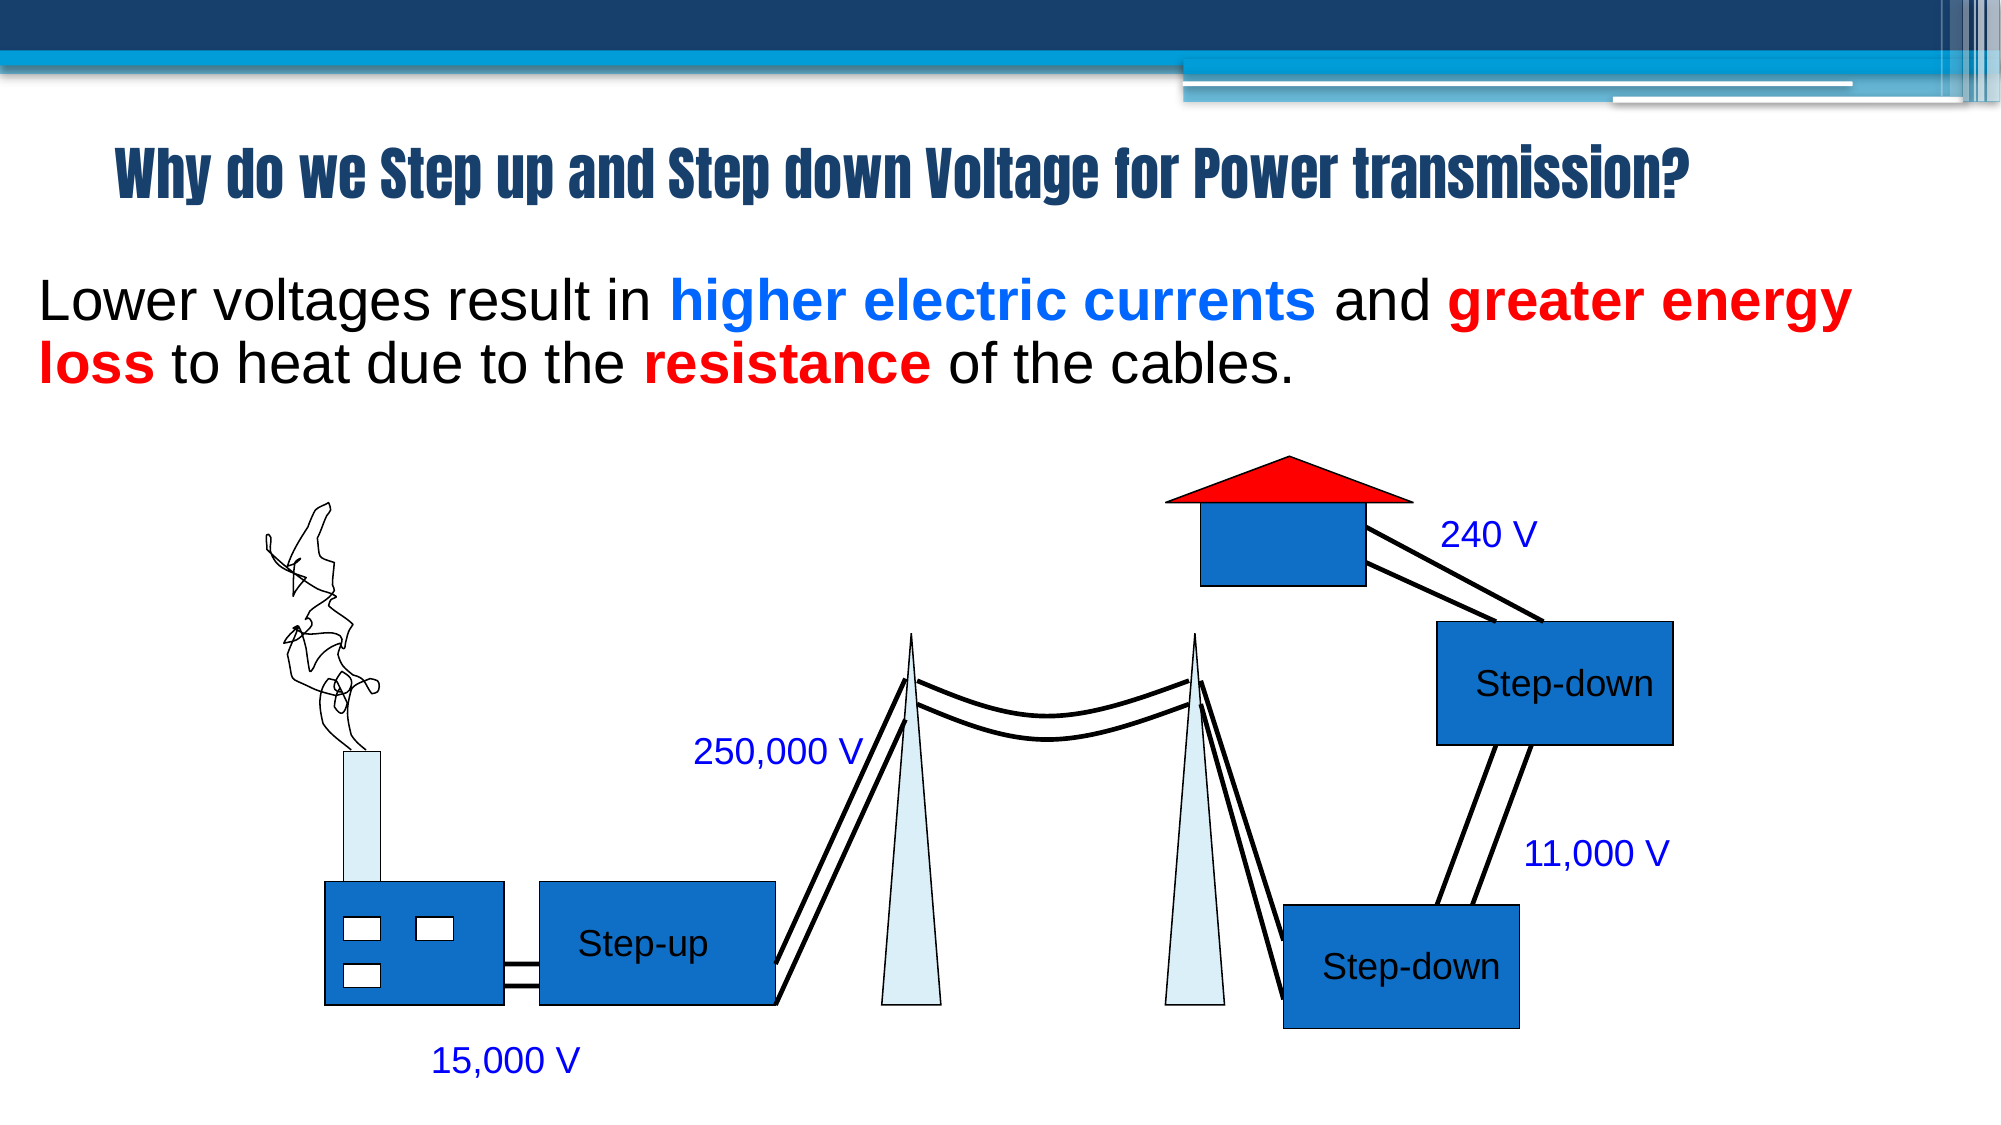

# Why do we Step up and Step down Voltage for Power transmission?
Lower voltages result in higher electric currents and greater energy loss to heat due to the resistance of the cables.

240 V

Step-down

250,000 V

11,000 V

Step-up

Step-down

15,000 V